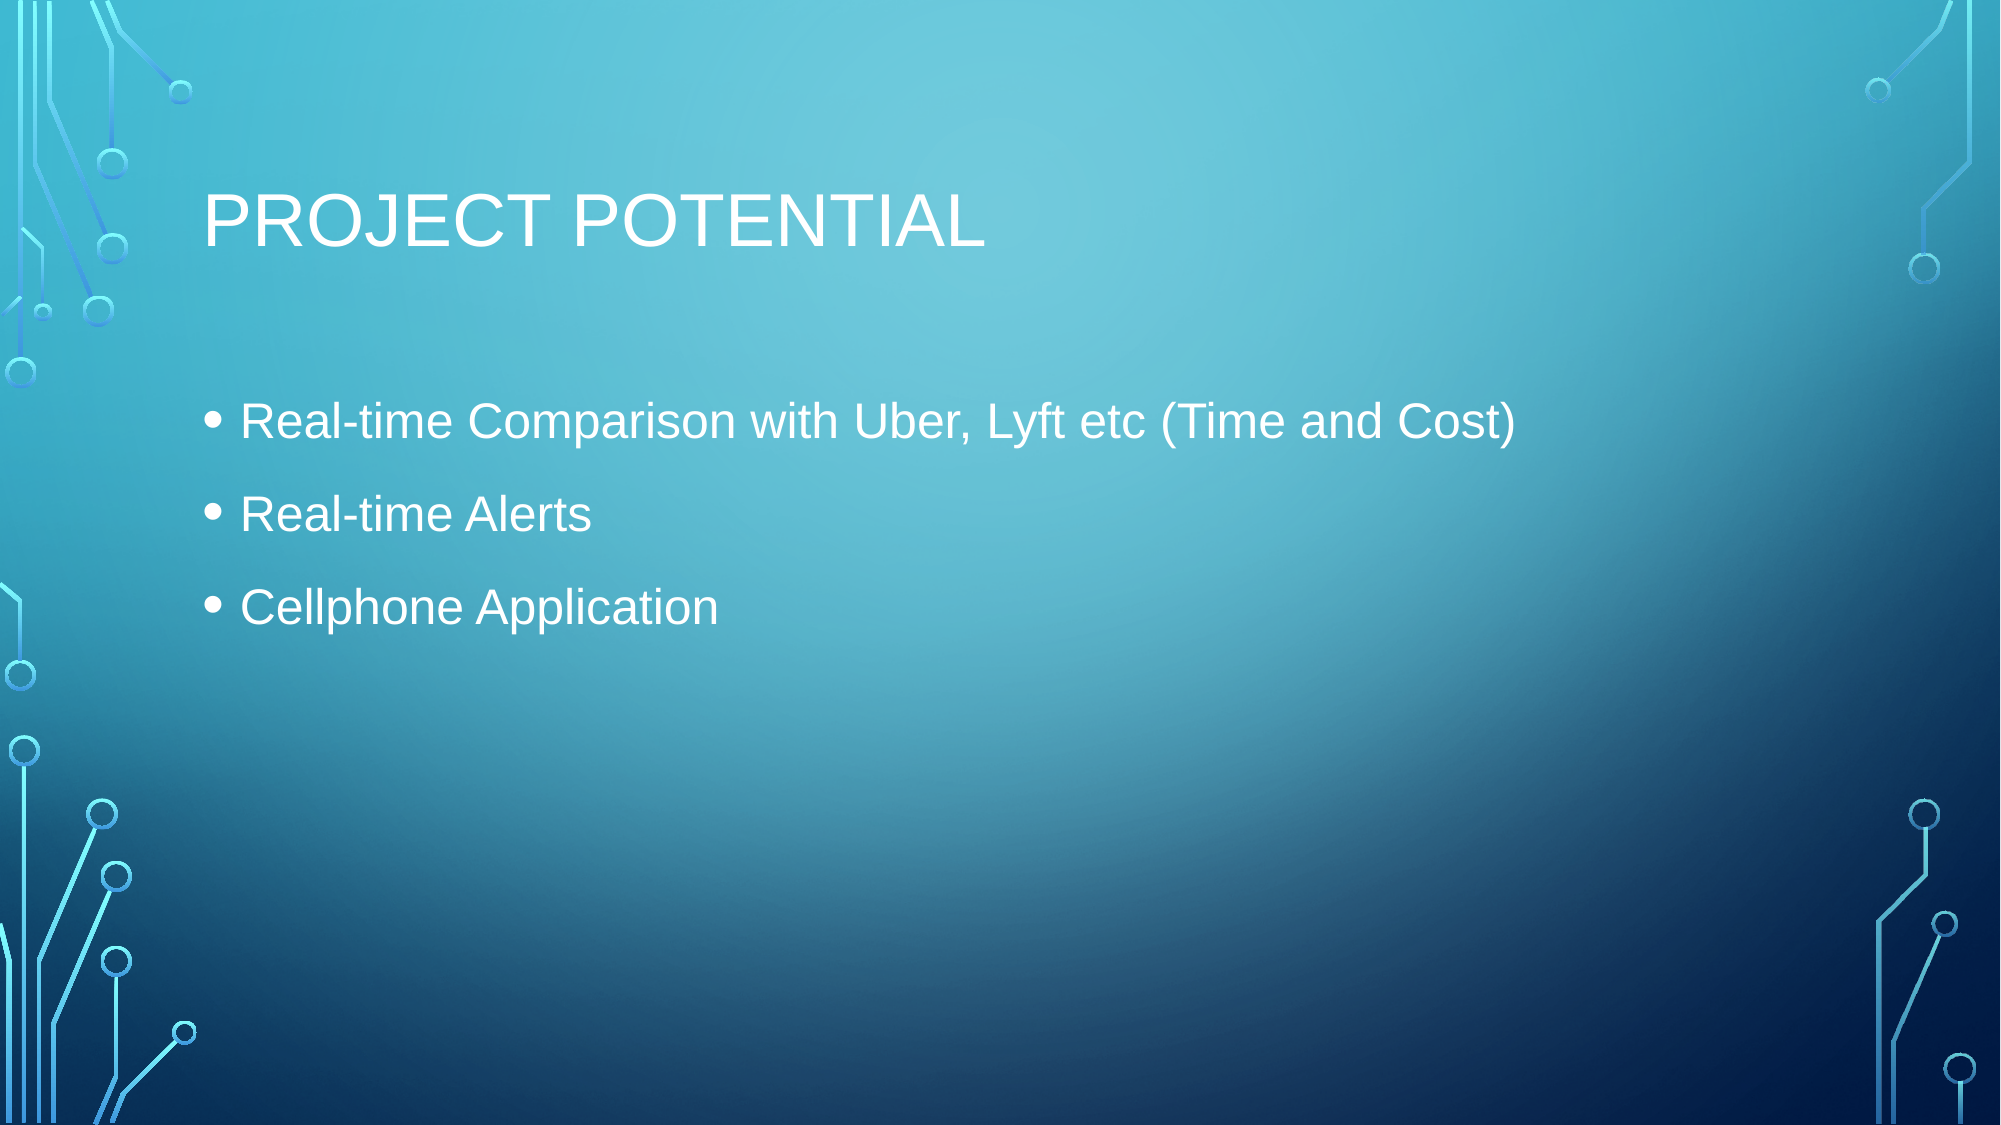

# Project Potential
Real-time Comparison with Uber, Lyft etc (Time and Cost)
Real-time Alerts
Cellphone Application